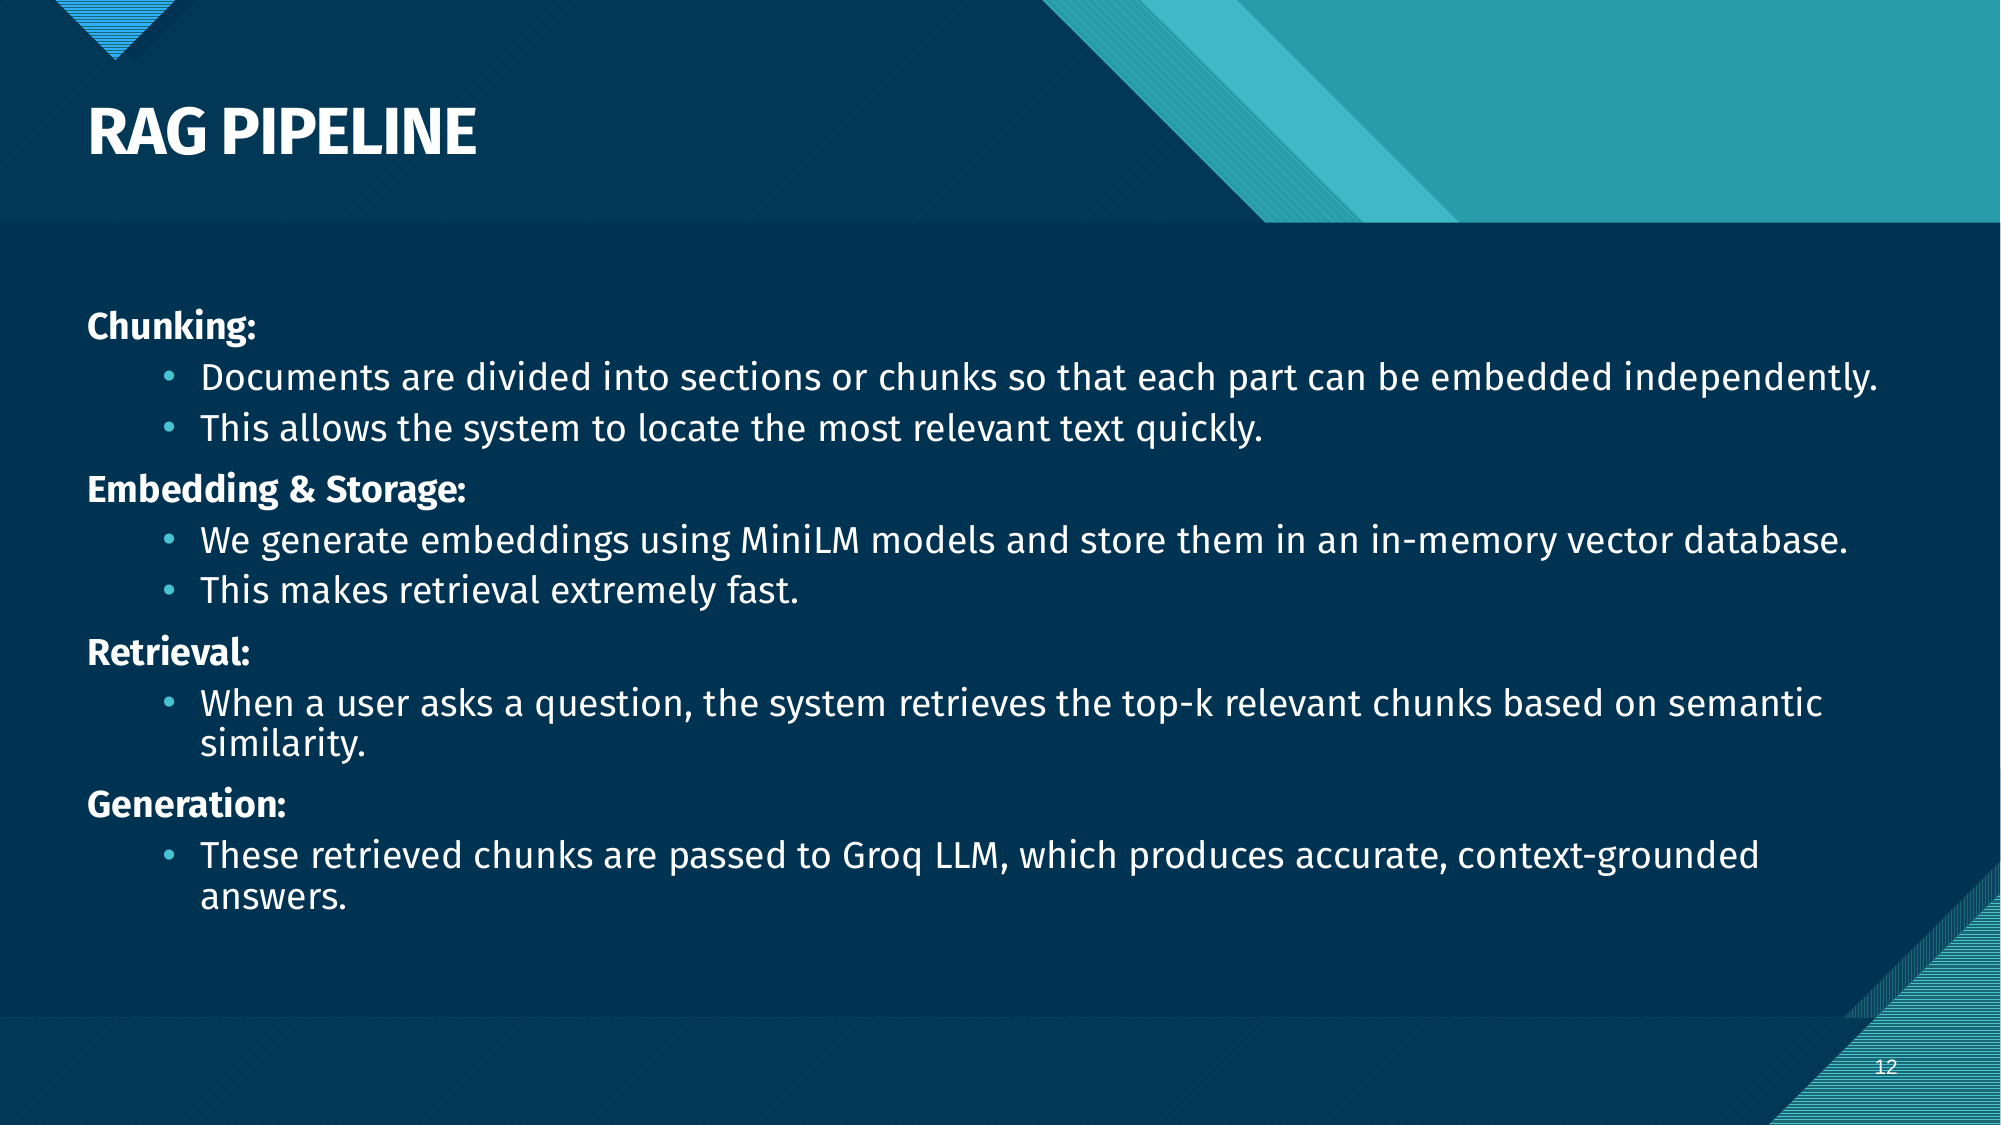

# RAG PIPELINE
Chunking:
Documents are divided into sections or chunks so that each part can be embedded independently.
This allows the system to locate the most relevant text quickly.
Embedding & Storage:
We generate embeddings using MiniLM models and store them in an in-memory vector database.
This makes retrieval extremely fast.
Retrieval:
When a user asks a question, the system retrieves the top-k relevant chunks based on semantic similarity.
Generation:
These retrieved chunks are passed to Groq LLM, which produces accurate, context-grounded answers.

12